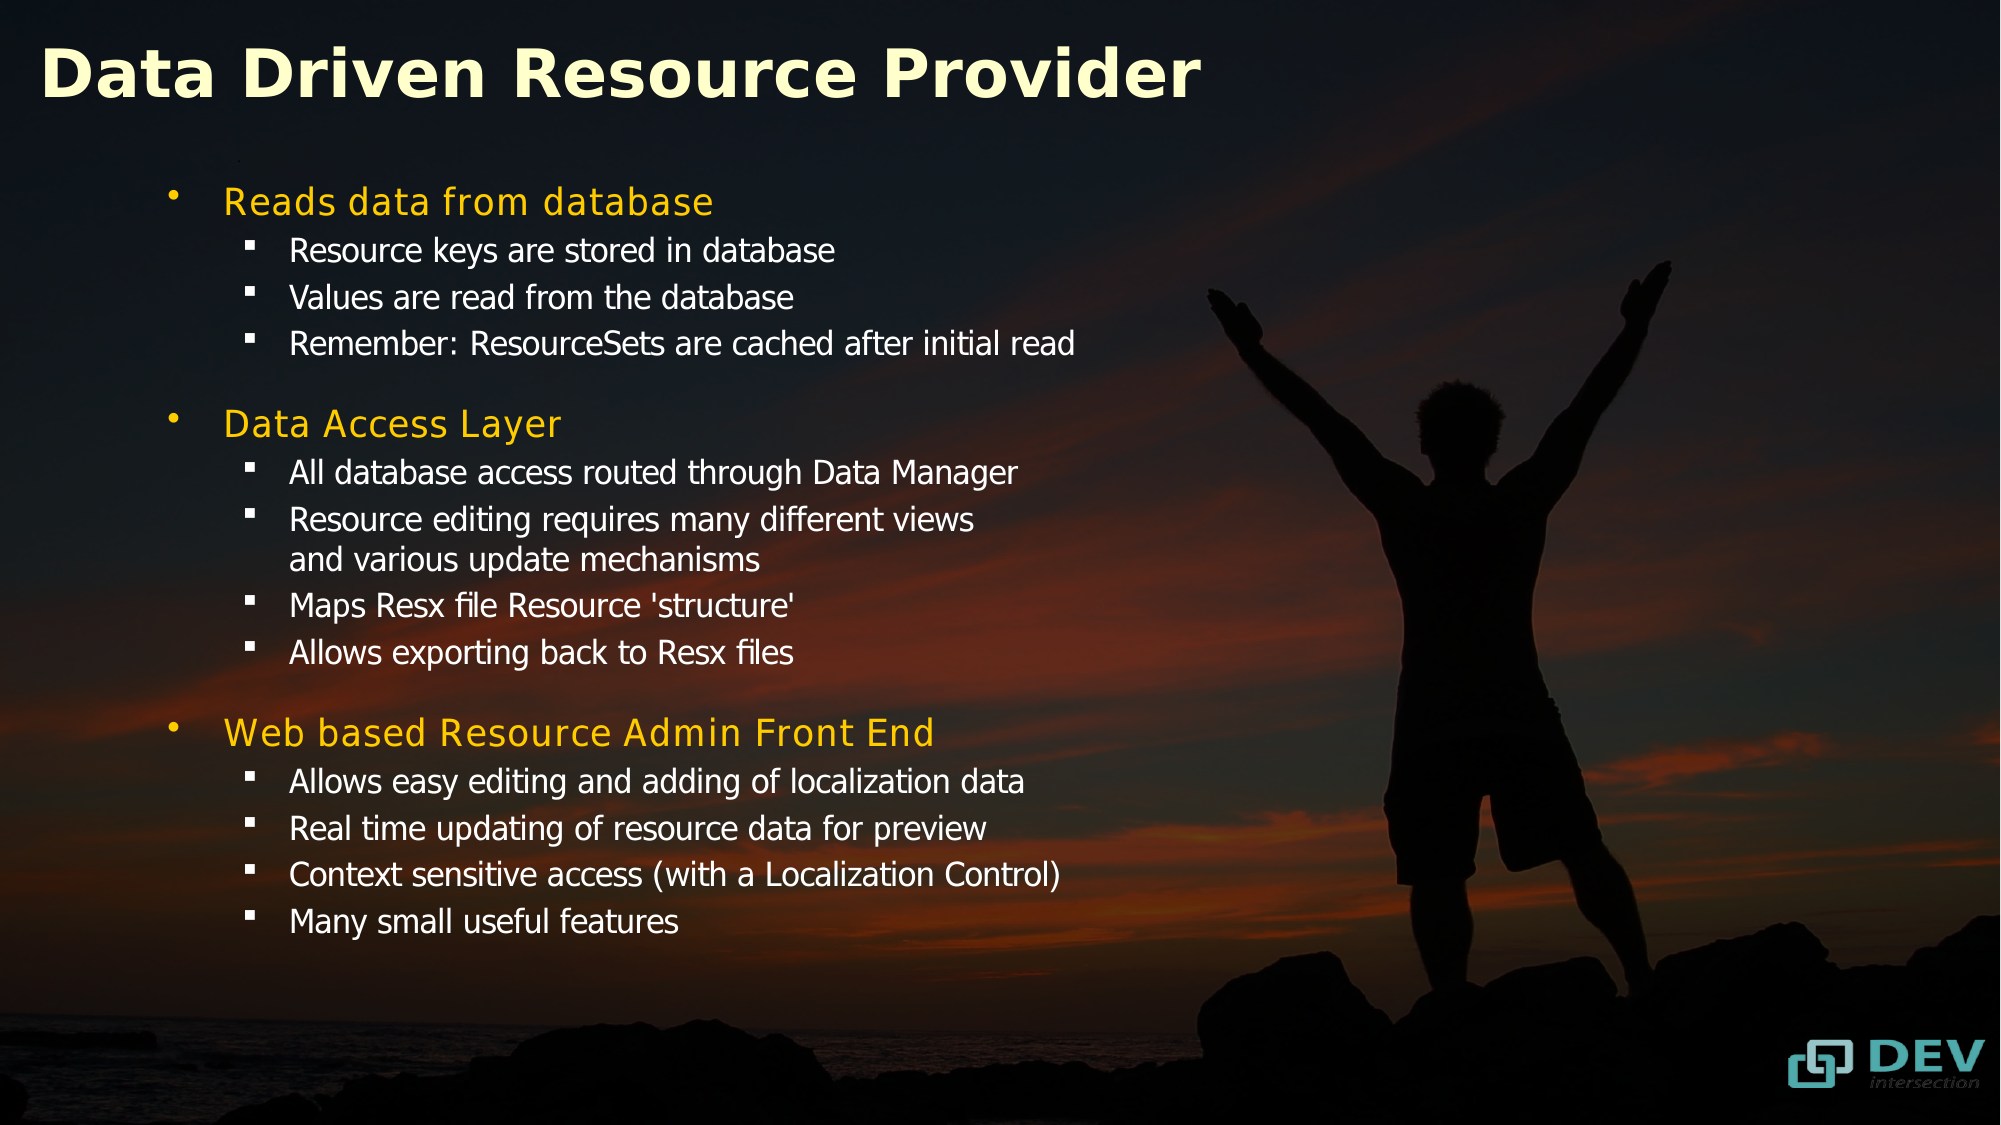

# Data Driven Resource Provider
Reads data from database
Resource keys are stored in database
Values are read from the database
Remember: ResourceSets are cached after initial read
Data Access Layer
All database access routed through Data Manager
Resource editing requires many different views
and various update mechanisms
Maps Resx file Resource 'structure'
Allows exporting back to Resx files
Web based Resource Admin Front End
Allows easy editing and adding of localization data
Real time updating of resource data for preview
Context sensitive access (with a Localization Control)
Many small useful features